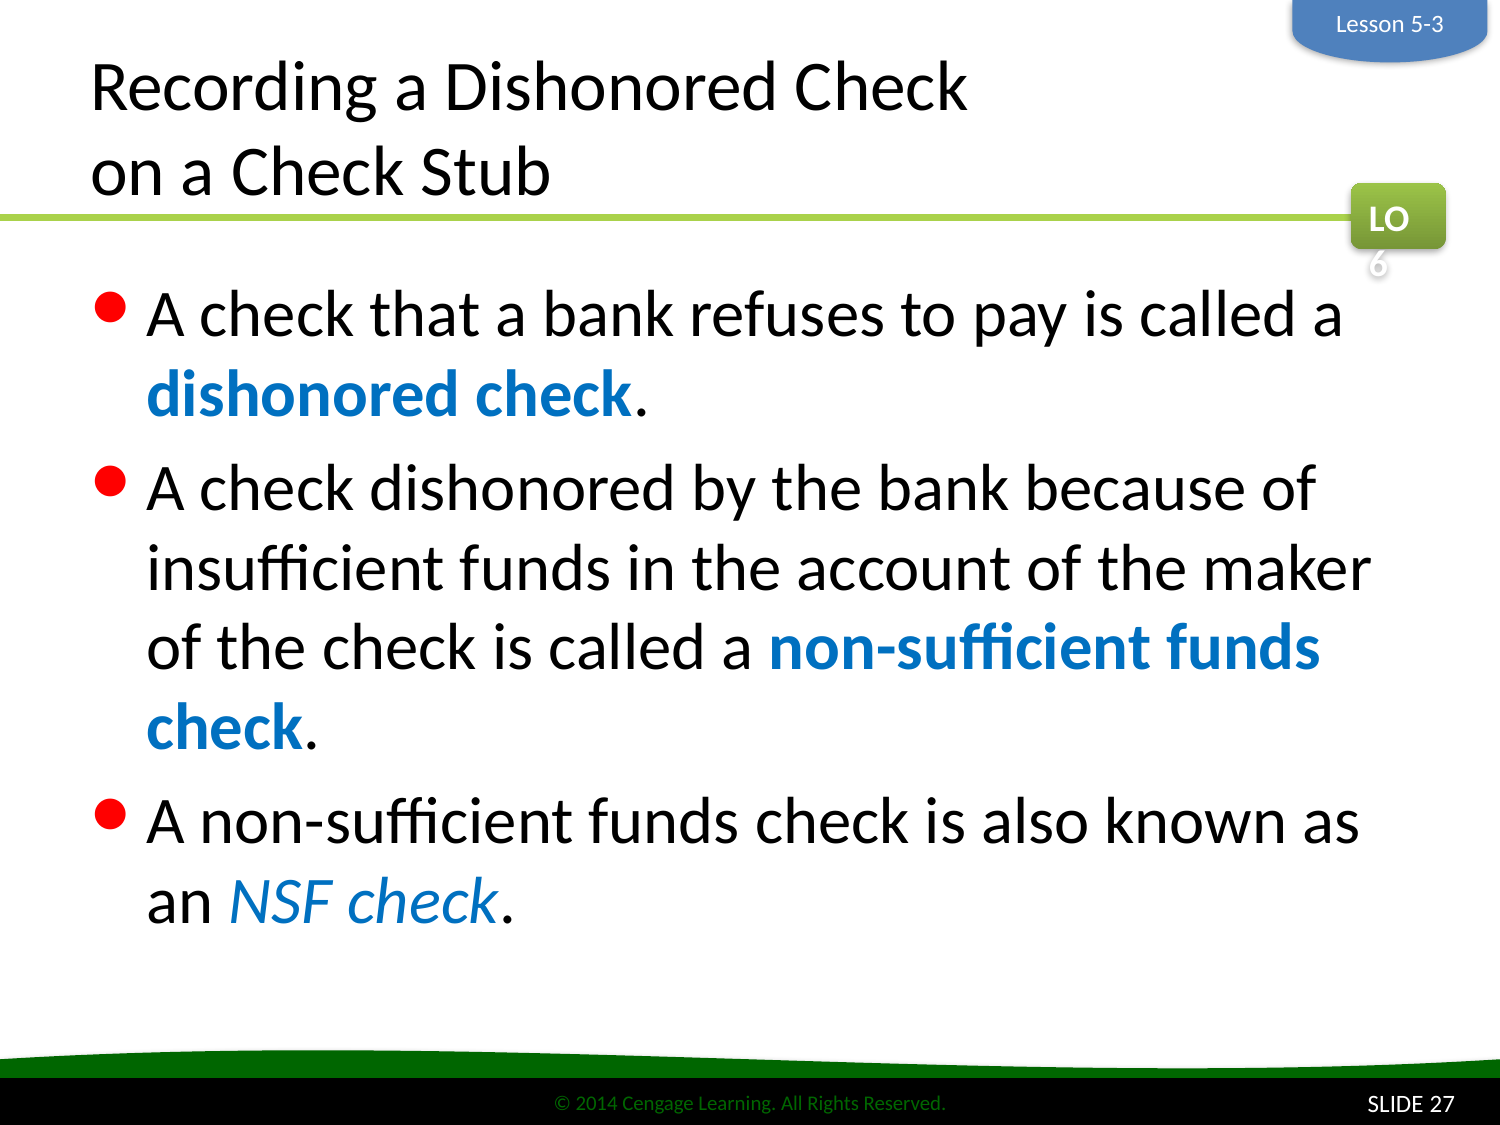

Lesson 5-3

# Recording a Dishonored Check on a Check Stub
LO6
A check that a bank refuses to pay is called a dishonored check.
A check dishonored by the bank because of insufficient funds in the account of the maker of the check is called a non-sufficient funds check.
A non-sufficient funds check is also known as an NSF check.
SLIDE 27